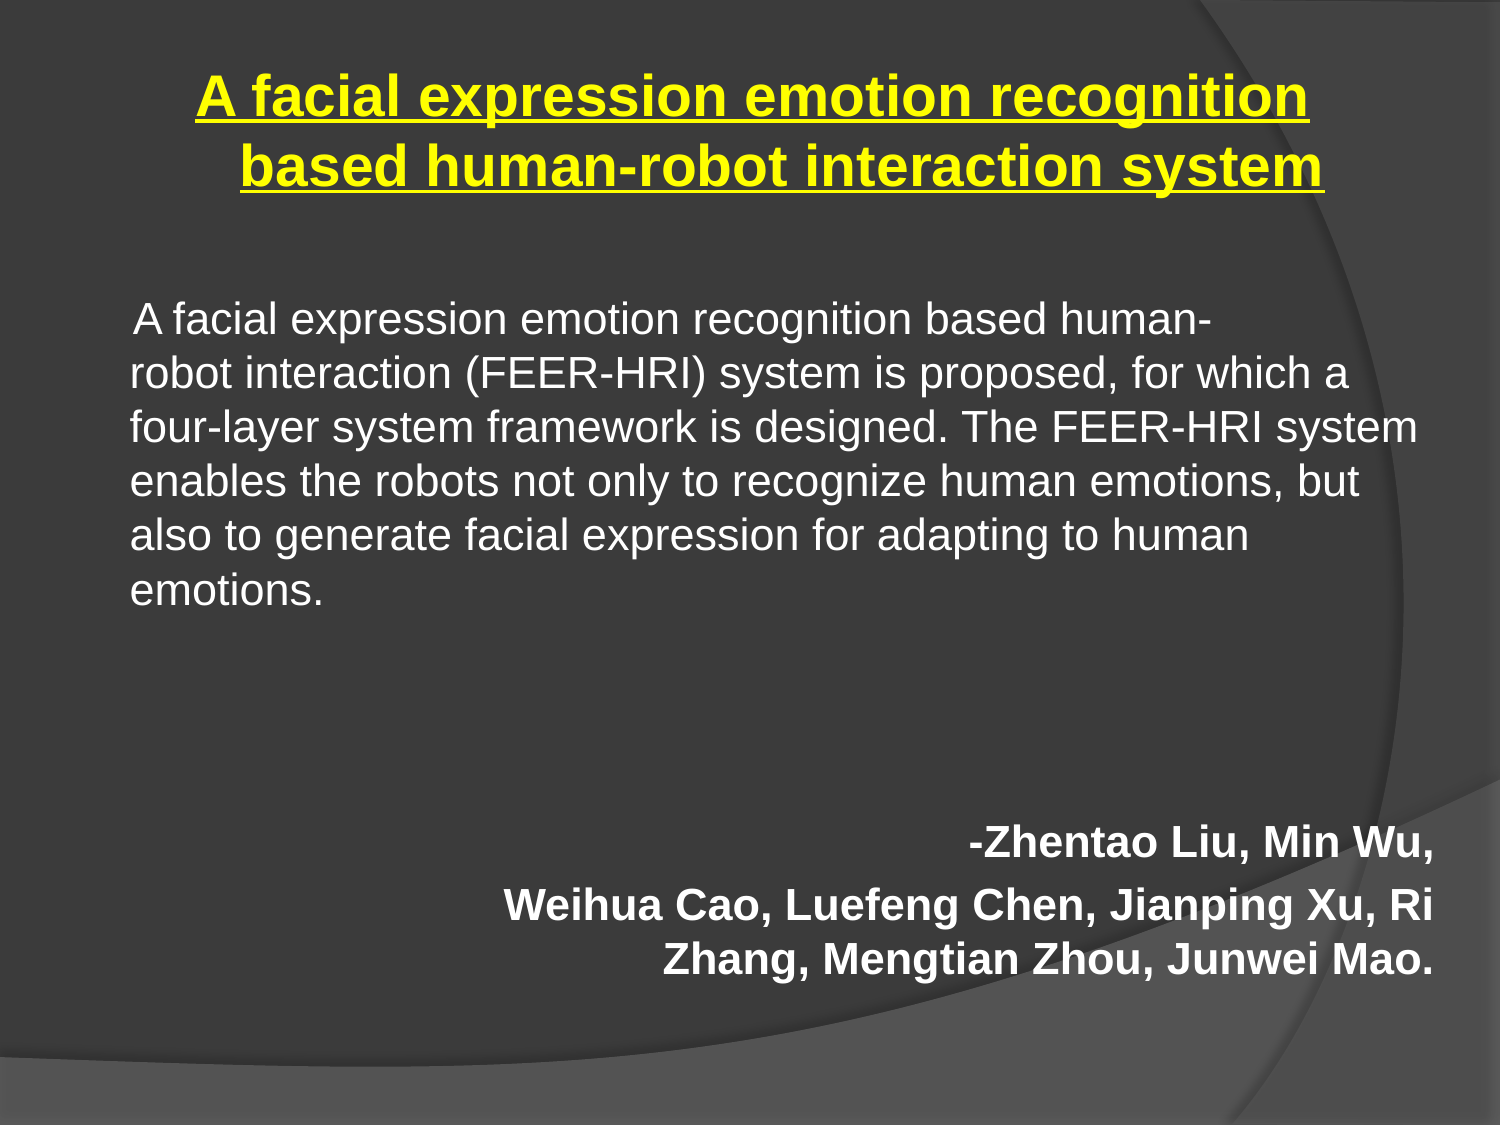

A facial expression emotion recognition based human-robot interaction system​
​
     A facial expression emotion recognition based human-robot interaction (FEER-HRI) system is proposed, for which a four-layer system framework is designed. The FEER-HRI system enables the robots not only to recognize human emotions, but also to generate facial expression for adapting to human emotions.​
​

-Zhentao Liu, Min Wu,
 Weihua Cao, Luefeng Chen, Jianping Xu, Ri Zhang, Mengtian Zhou, Junwei Mao.​
​